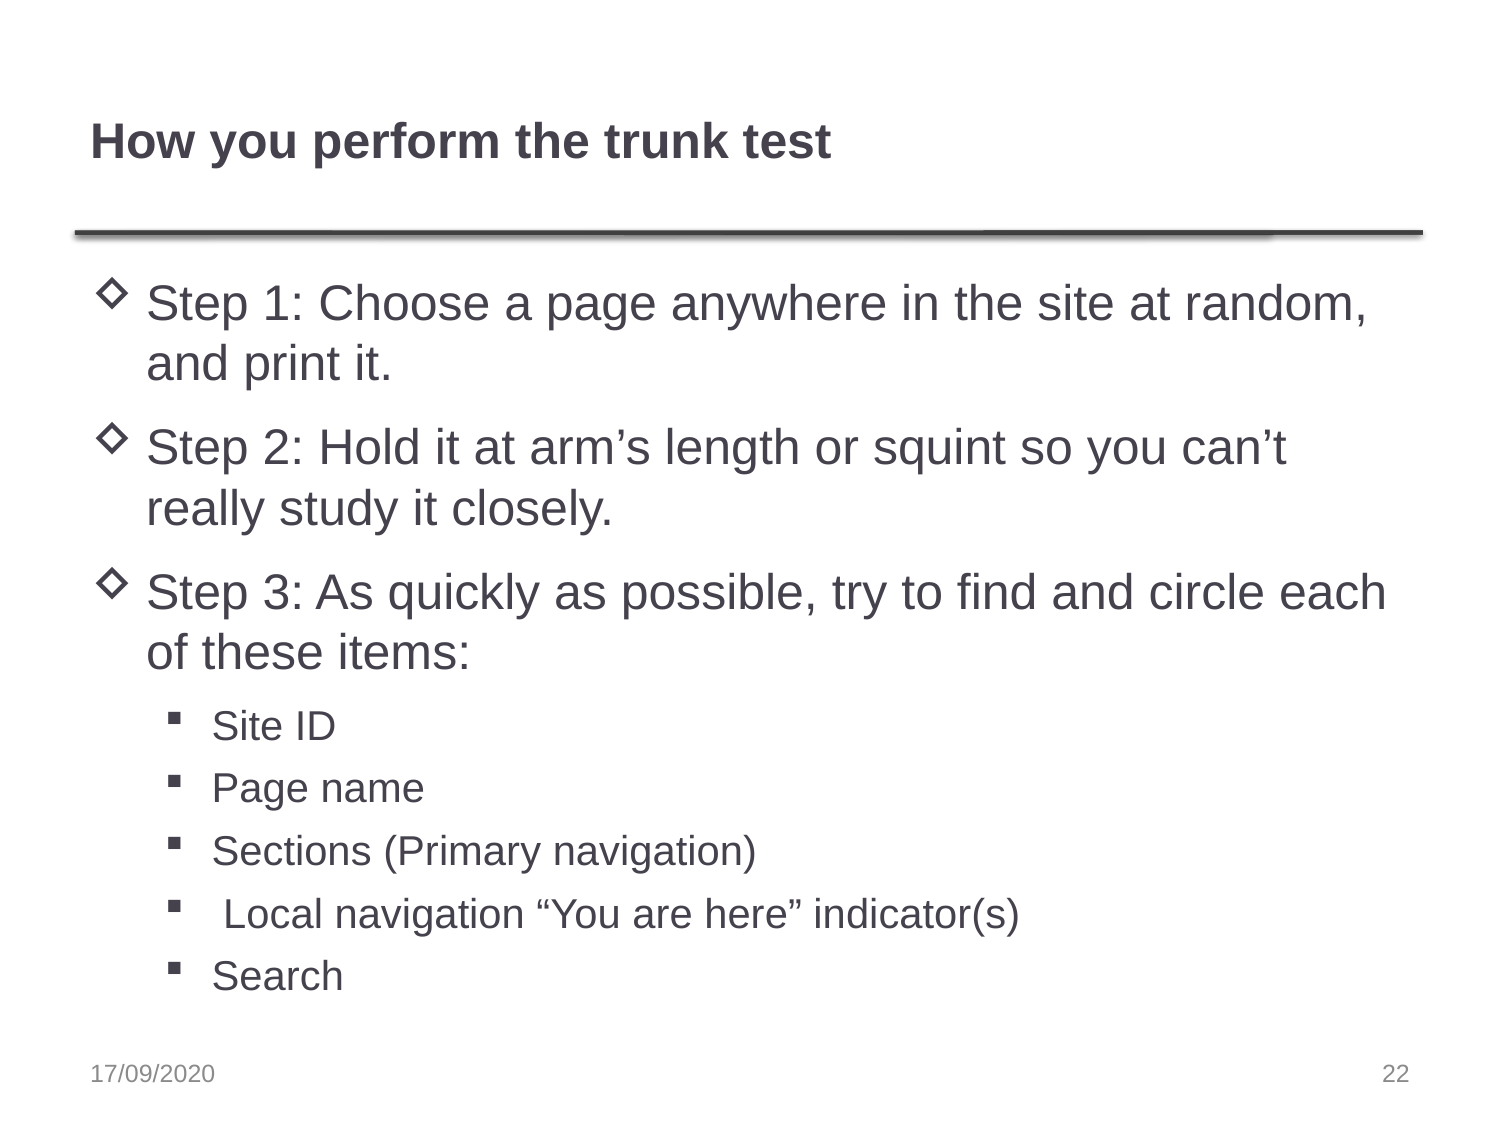

# How you perform the trunk test
Step 1: Choose a page anywhere in the site at random, and print it.
Step 2: Hold it at arm’s length or squint so you can’t really study it closely.
Step 3: As quickly as possible, try to find and circle each of these items:
Site ID
Page name
Sections (Primary navigation)
 Local navigation “You are here” indicator(s)
Search
17/09/2020
22